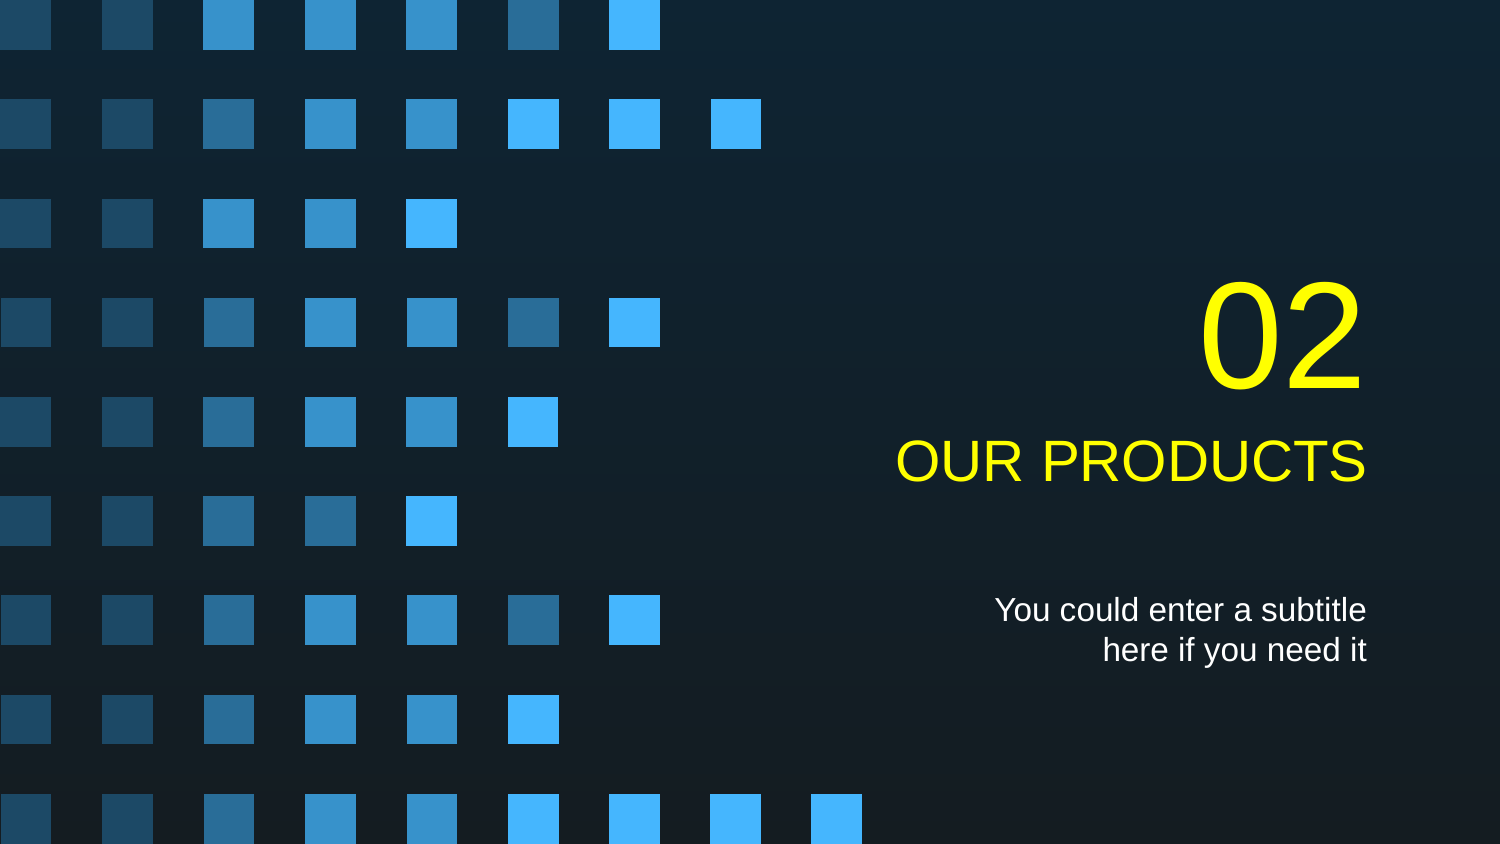

02
# OUR PRODUCTS
You could enter a subtitle here if you need it